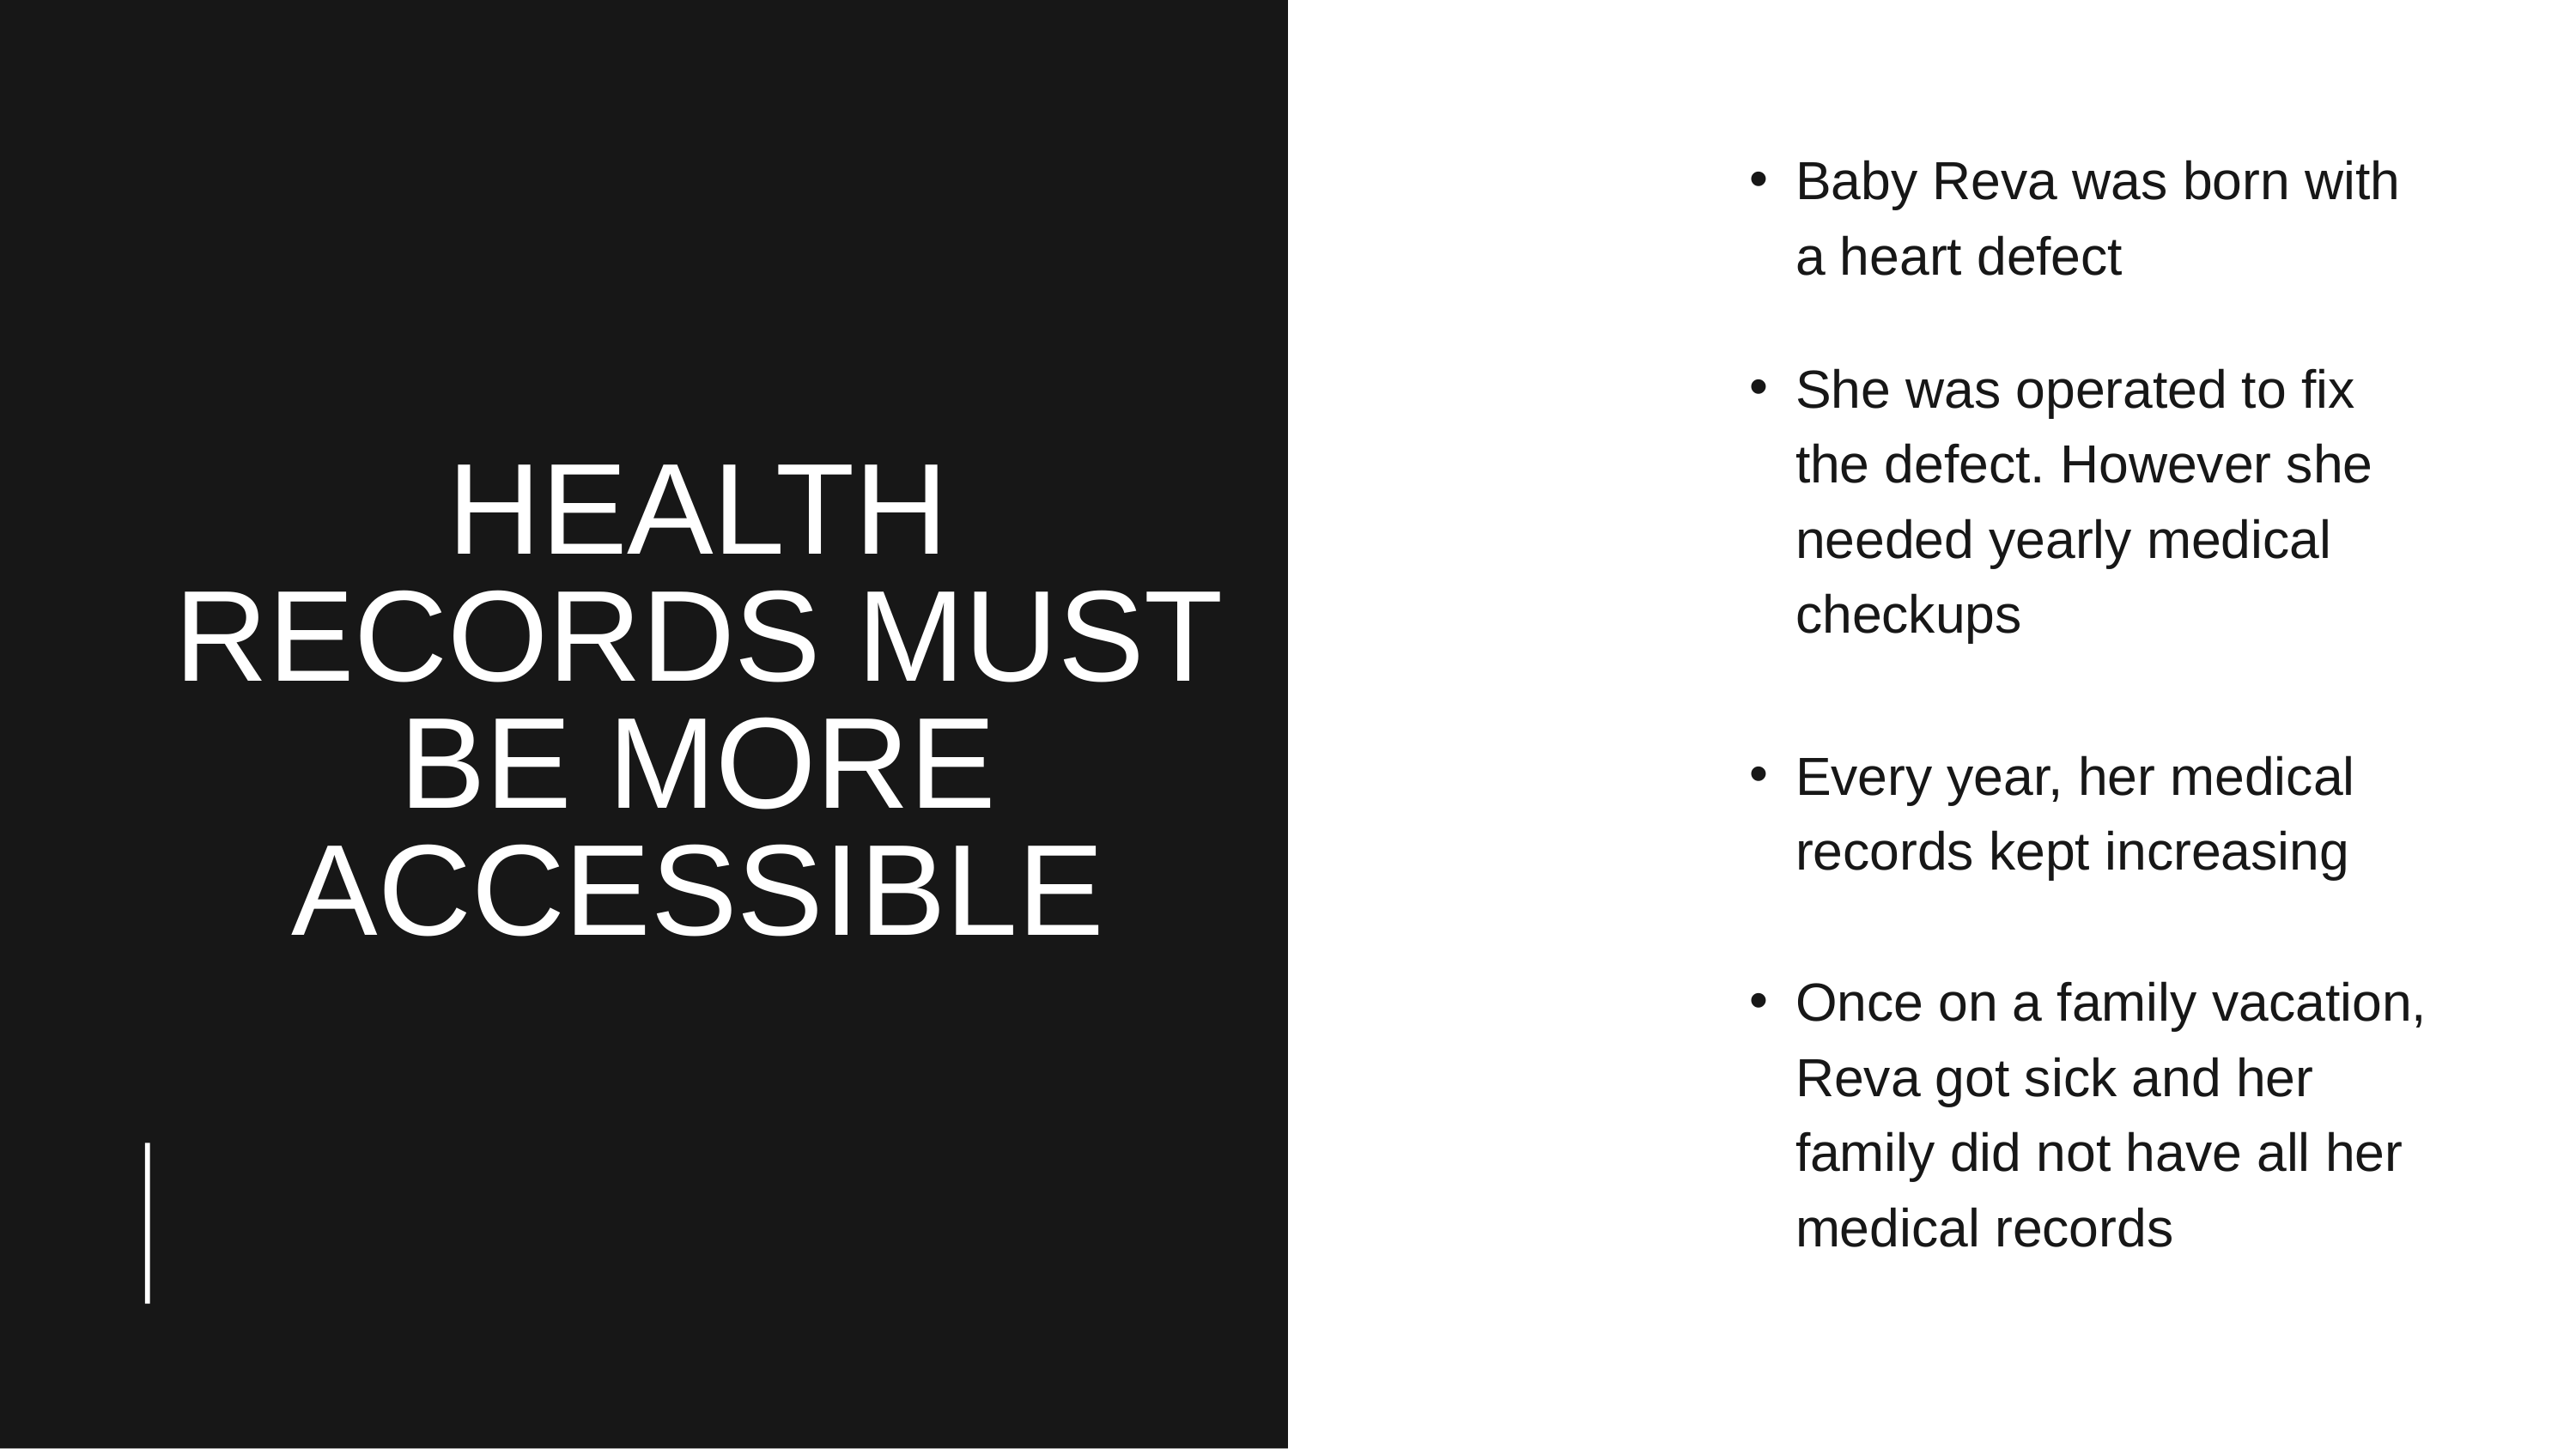

Baby Reva was born with a heart defect
She was operated to fix the defect. However she needed yearly medical checkups
HEALTH RECORDS MUST BE MORE ACCESSIBLE
Every year, her medical records kept increasing
Once on a family vacation, Reva got sick and her family did not have all her medical records